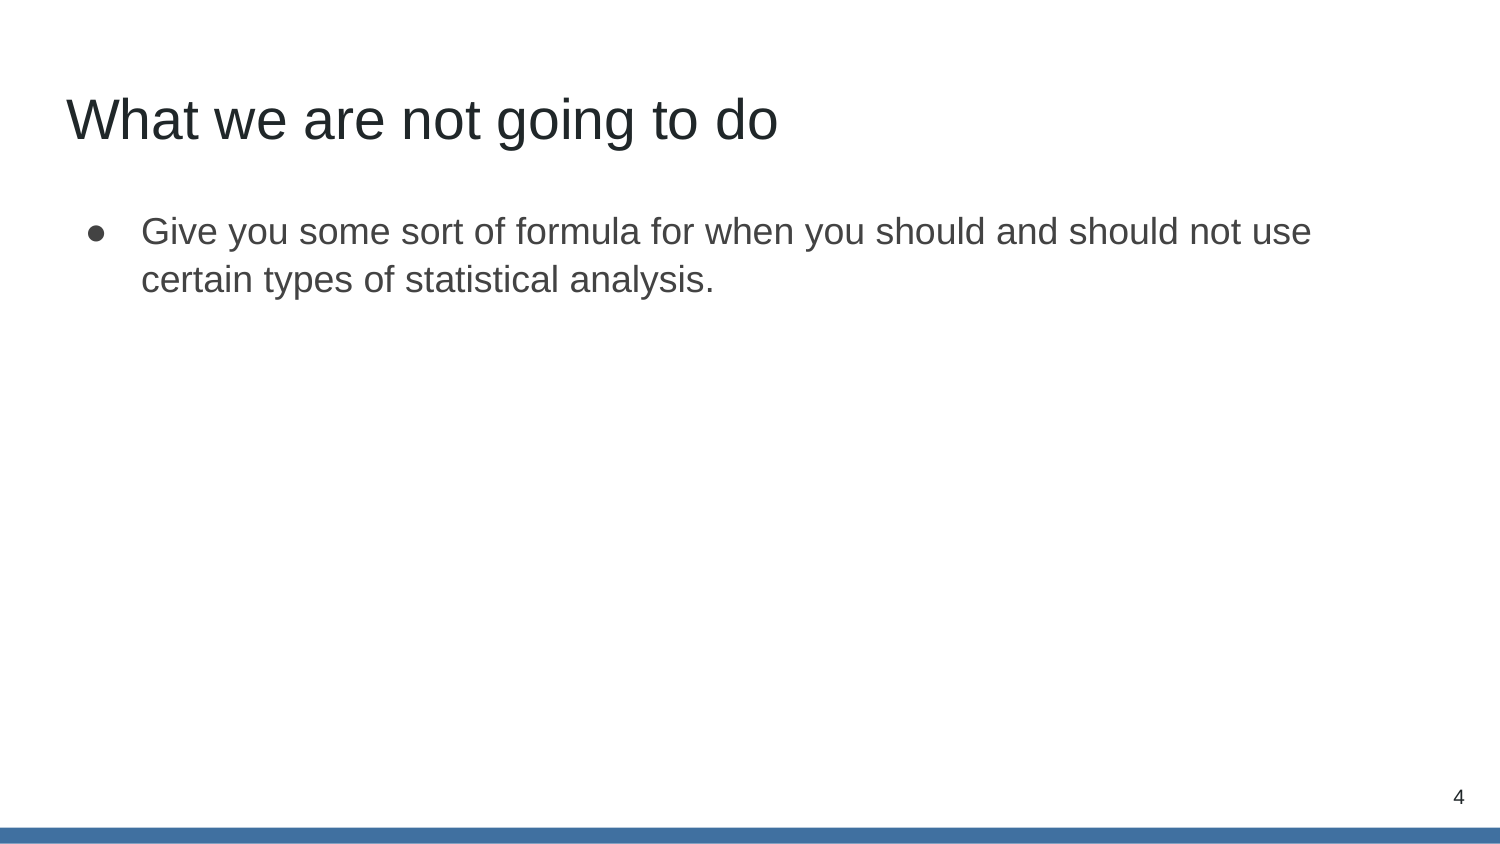

# What we are not going to do
Give you some sort of formula for when you should and should not use certain types of statistical analysis.

4